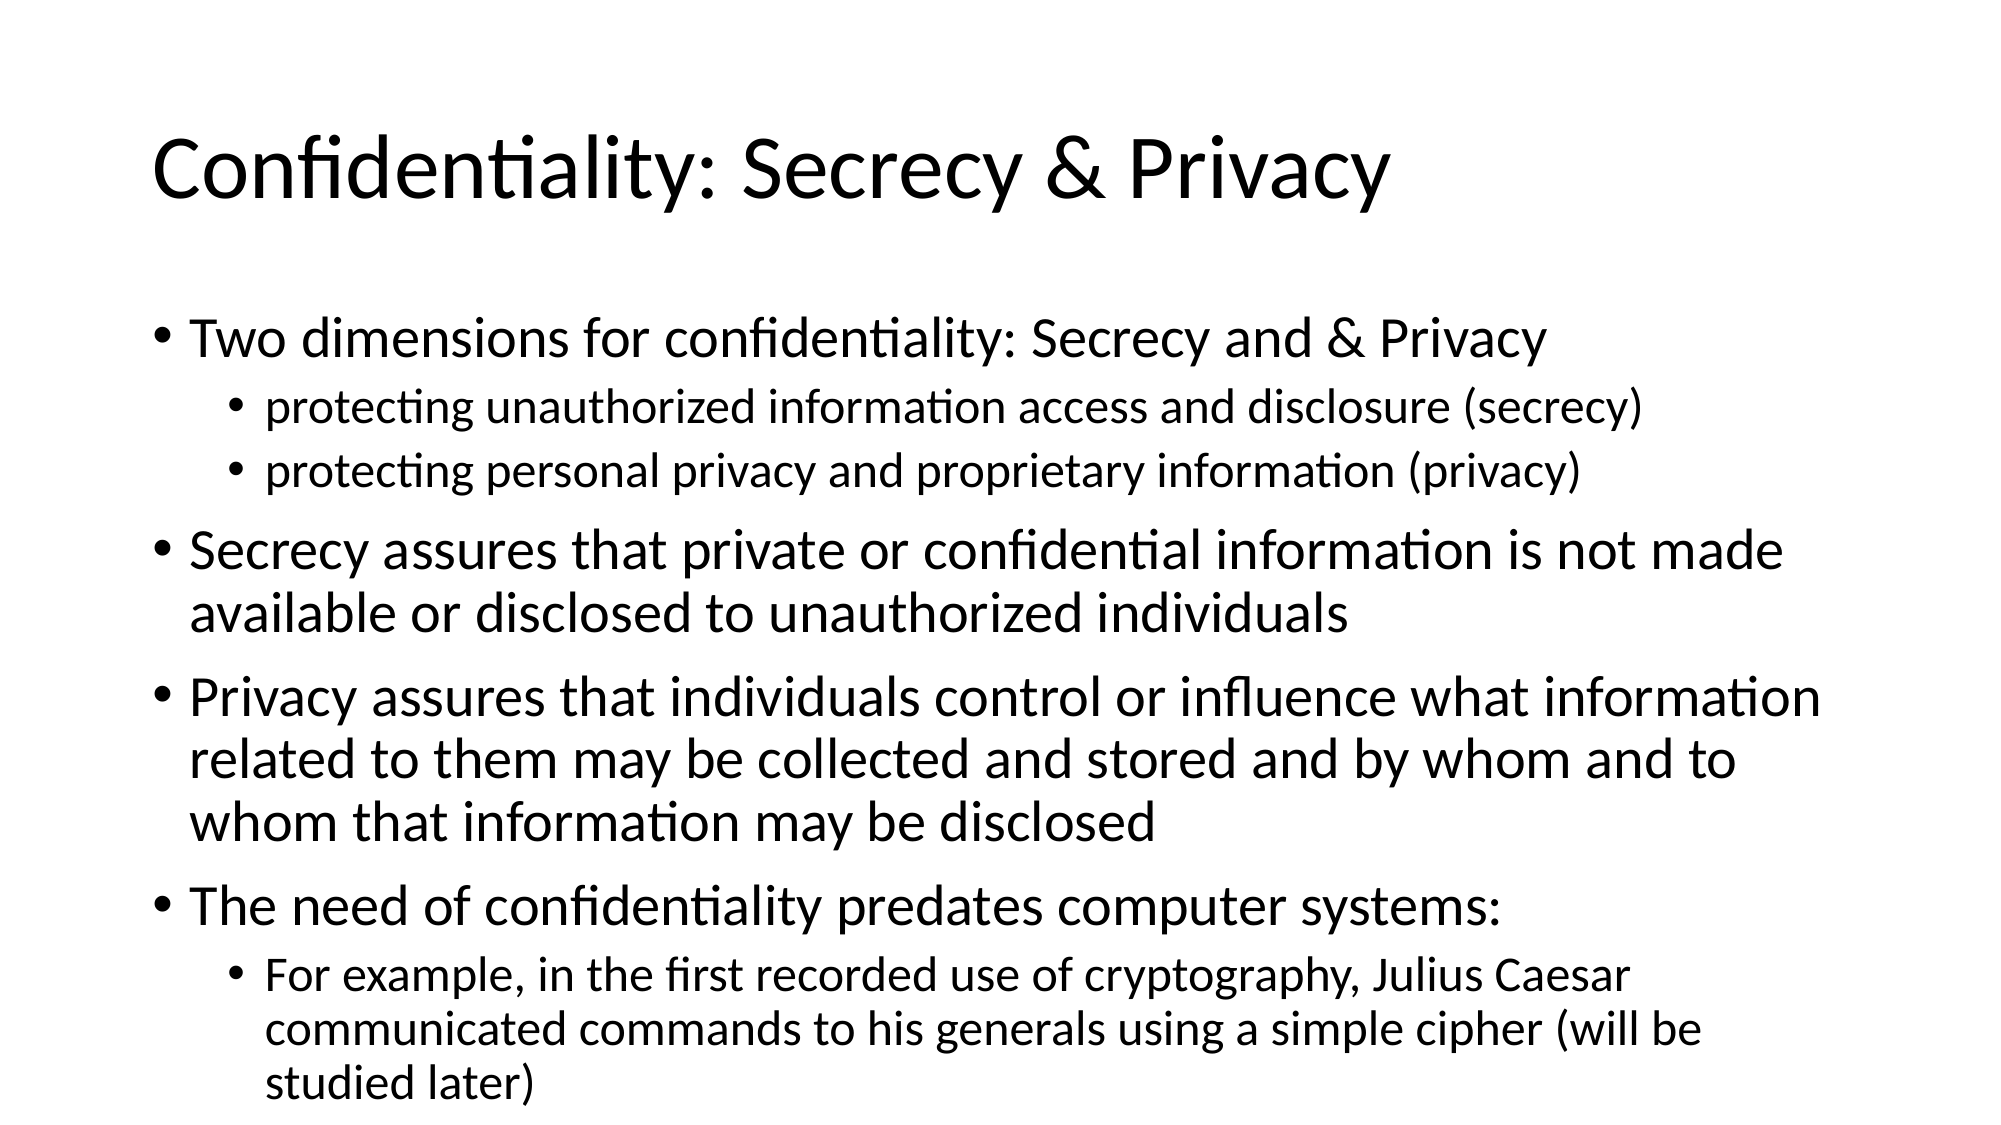

# Confidentiality: Secrecy & Privacy
Two dimensions for confidentiality: Secrecy and & Privacy
protecting unauthorized information access and disclosure (secrecy)
protecting personal privacy and proprietary information (privacy)
Secrecy assures that private or confidential information is not made available or disclosed to unauthorized individuals
Privacy assures that individuals control or influence what information related to them may be collected and stored and by whom and to whom that information may be disclosed
The need of confidentiality predates computer systems:
For example, in the first recorded use of cryptography, Julius Caesar communicated commands to his generals using a simple cipher (will be studied later)